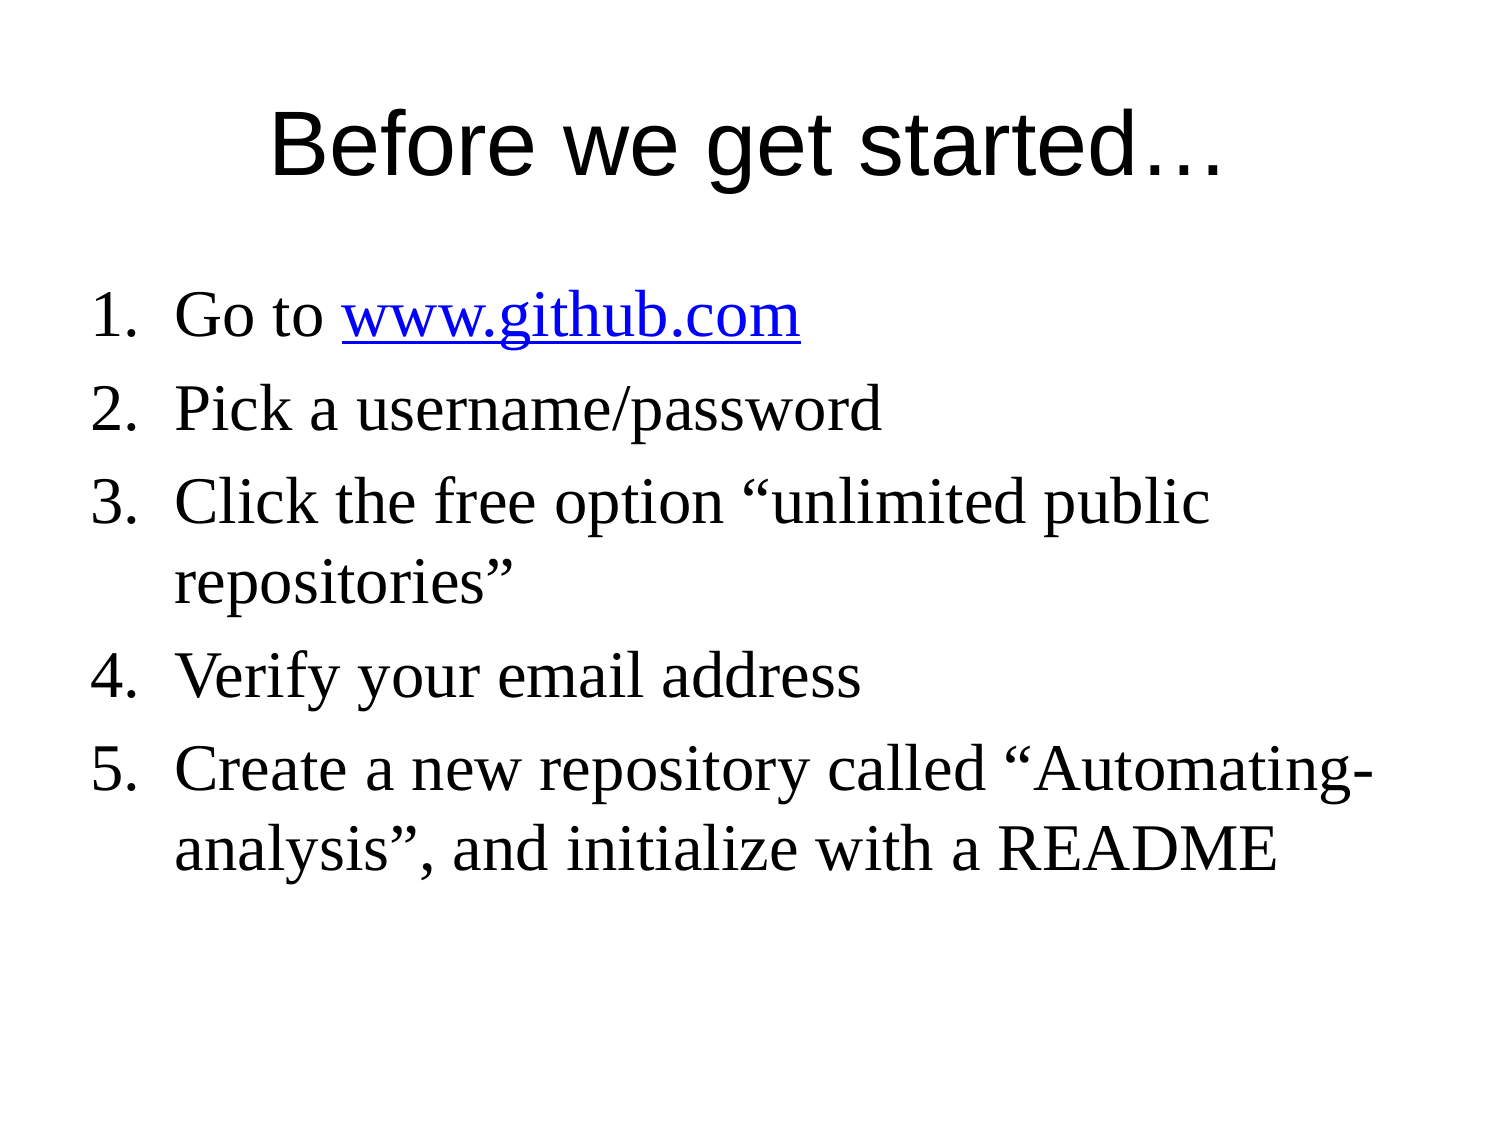

# Before we get started…
Go to www.github.com
Pick a username/password
Click the free option “unlimited public repositories”
Verify your email address
Create a new repository called “Automating-analysis”, and initialize with a README